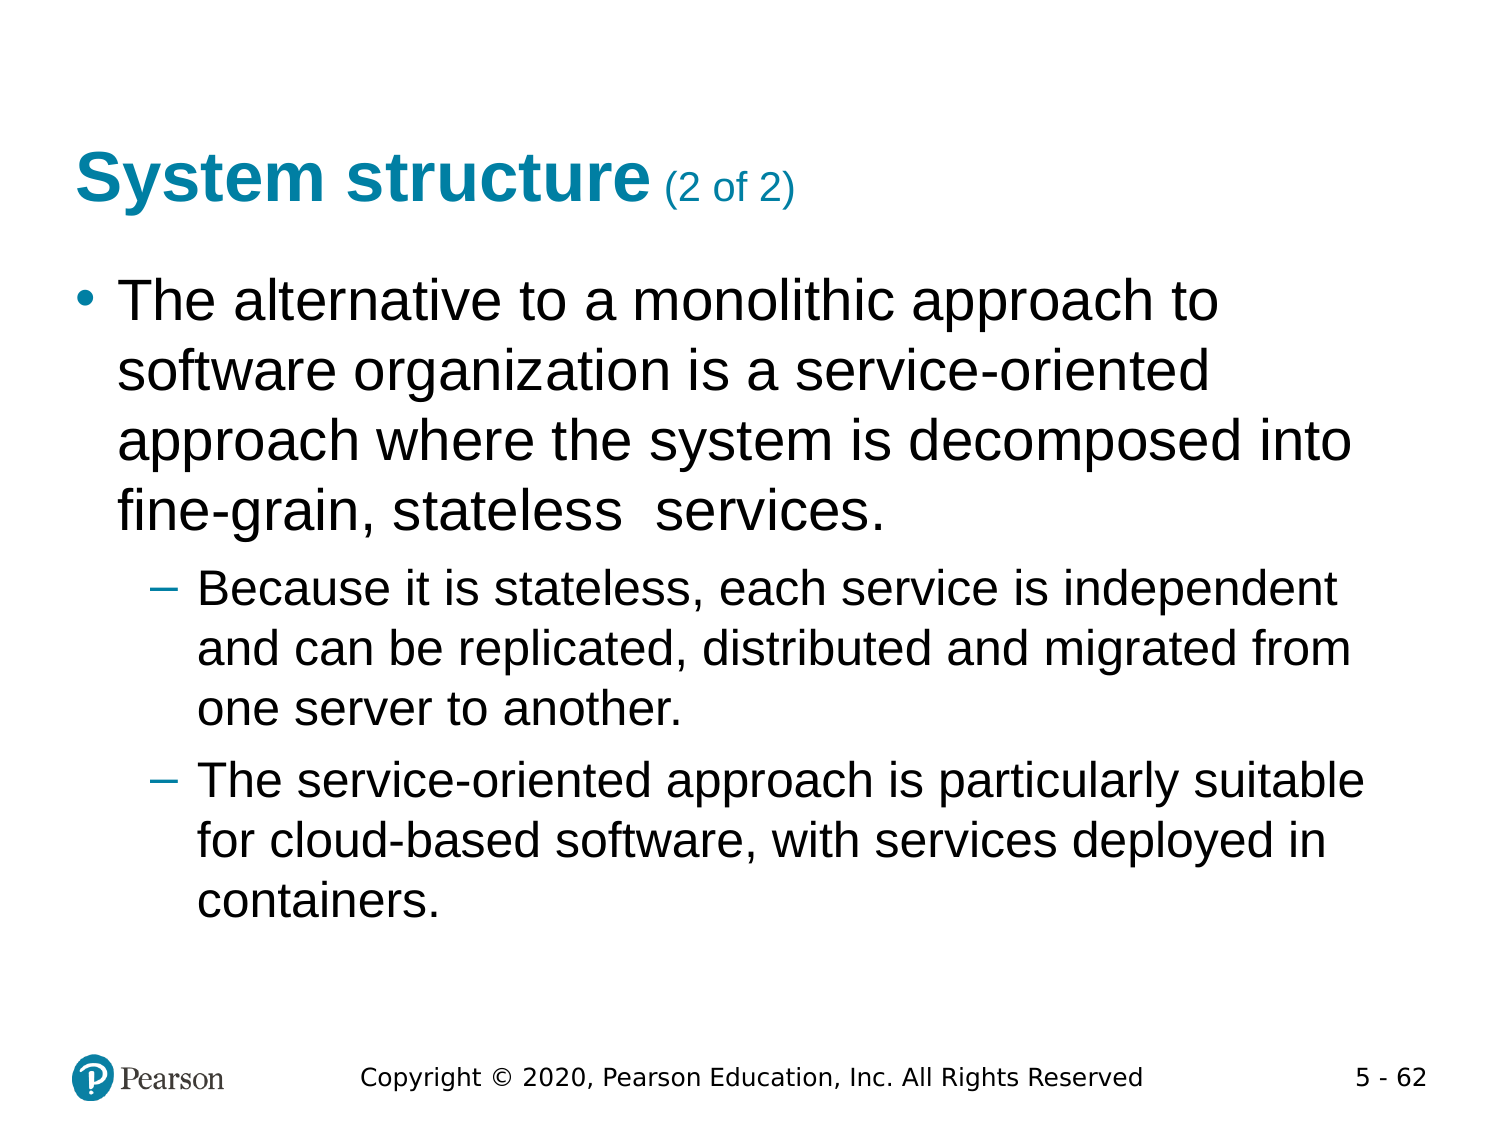

# System structure (2 of 2)
The alternative to a monolithic approach to software organization is a service-oriented approach where the system is decomposed into fine-grain, stateless  services.
Because it is stateless, each service is independent and can be replicated, distributed and migrated from one server to another.
The service-oriented approach is particularly suitable for cloud-based software, with services deployed in containers.